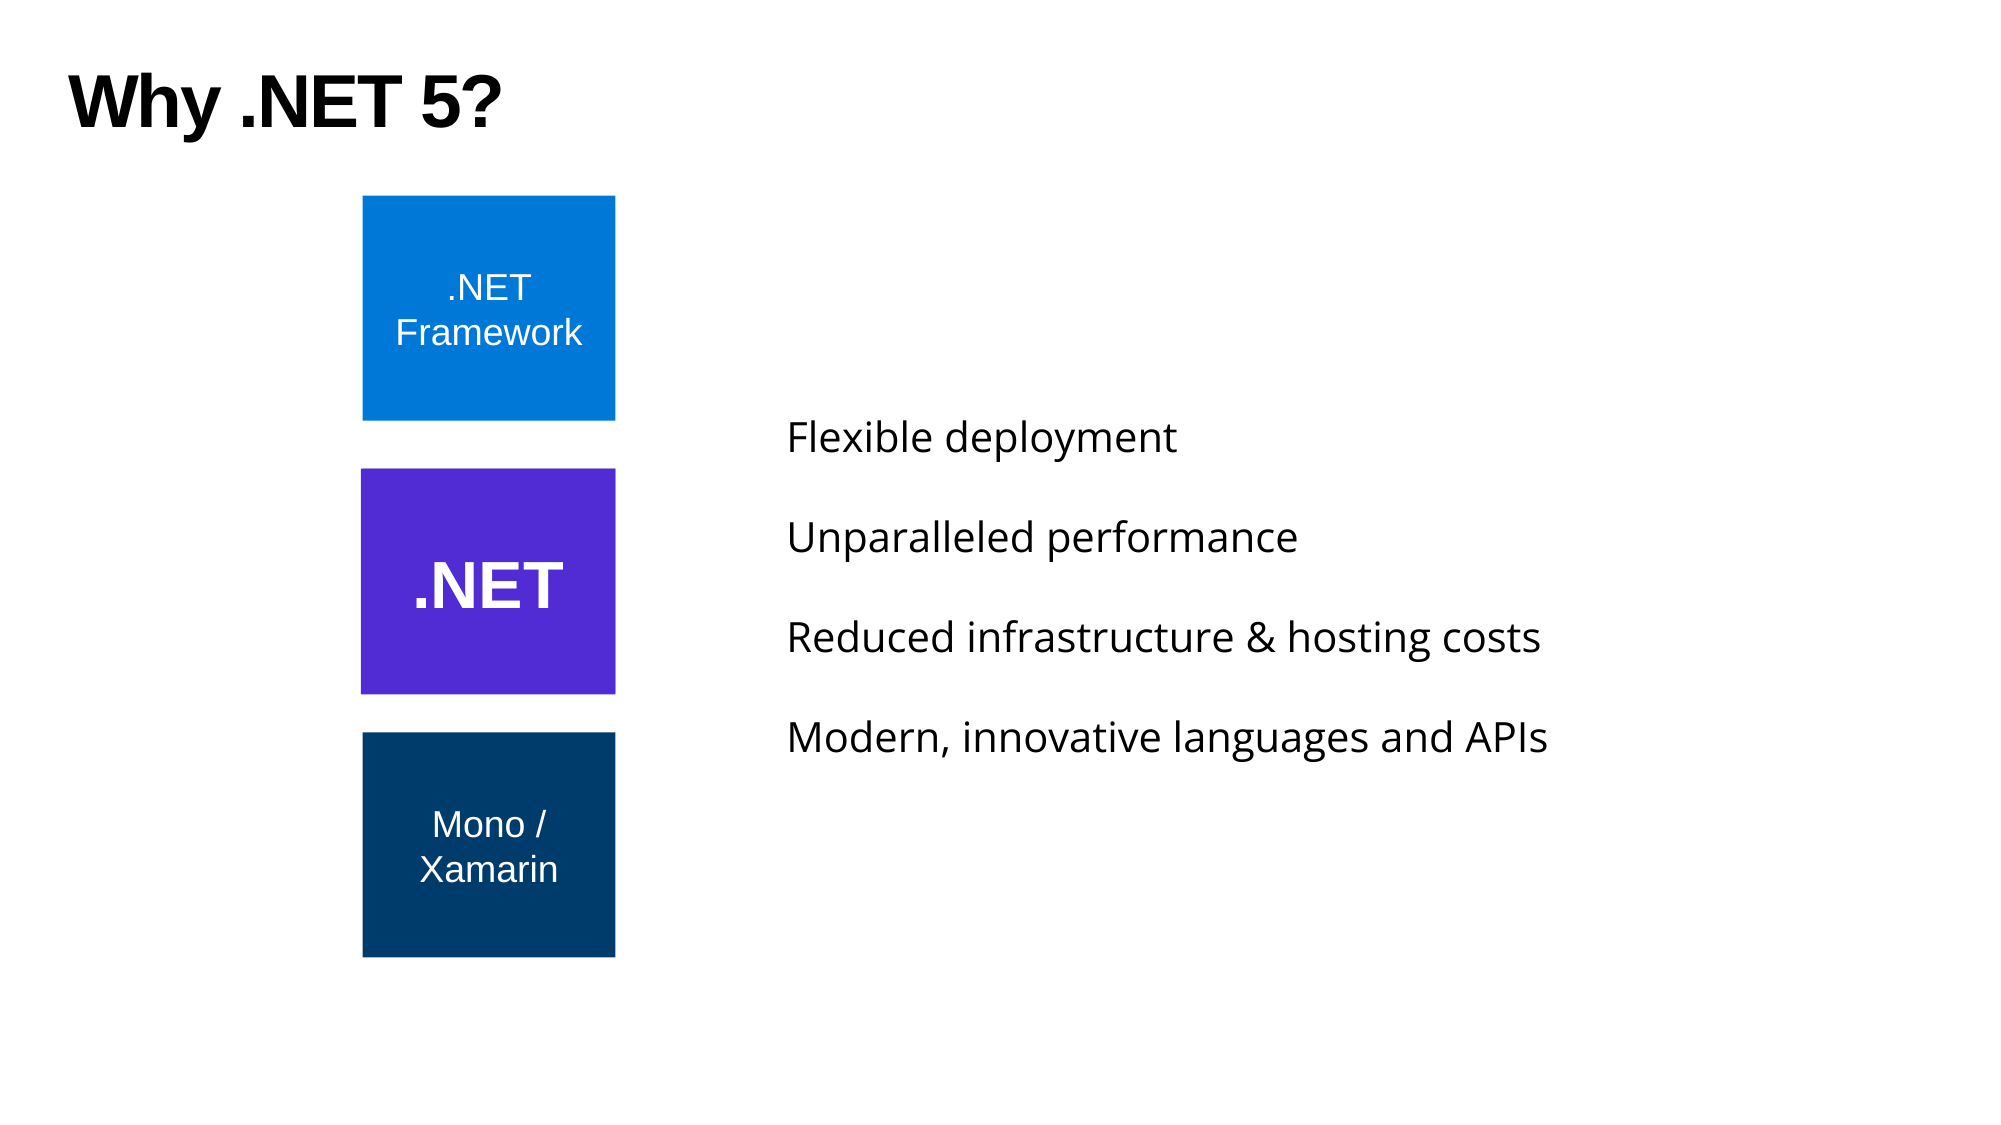

# Why .NET 5?
.NET Framework
Flexible deployment
Unparalleled performance
Reduced infrastructure & hosting costs
Modern, innovative languages and APIs
.NET
.NET Core
Mono / Xamarin